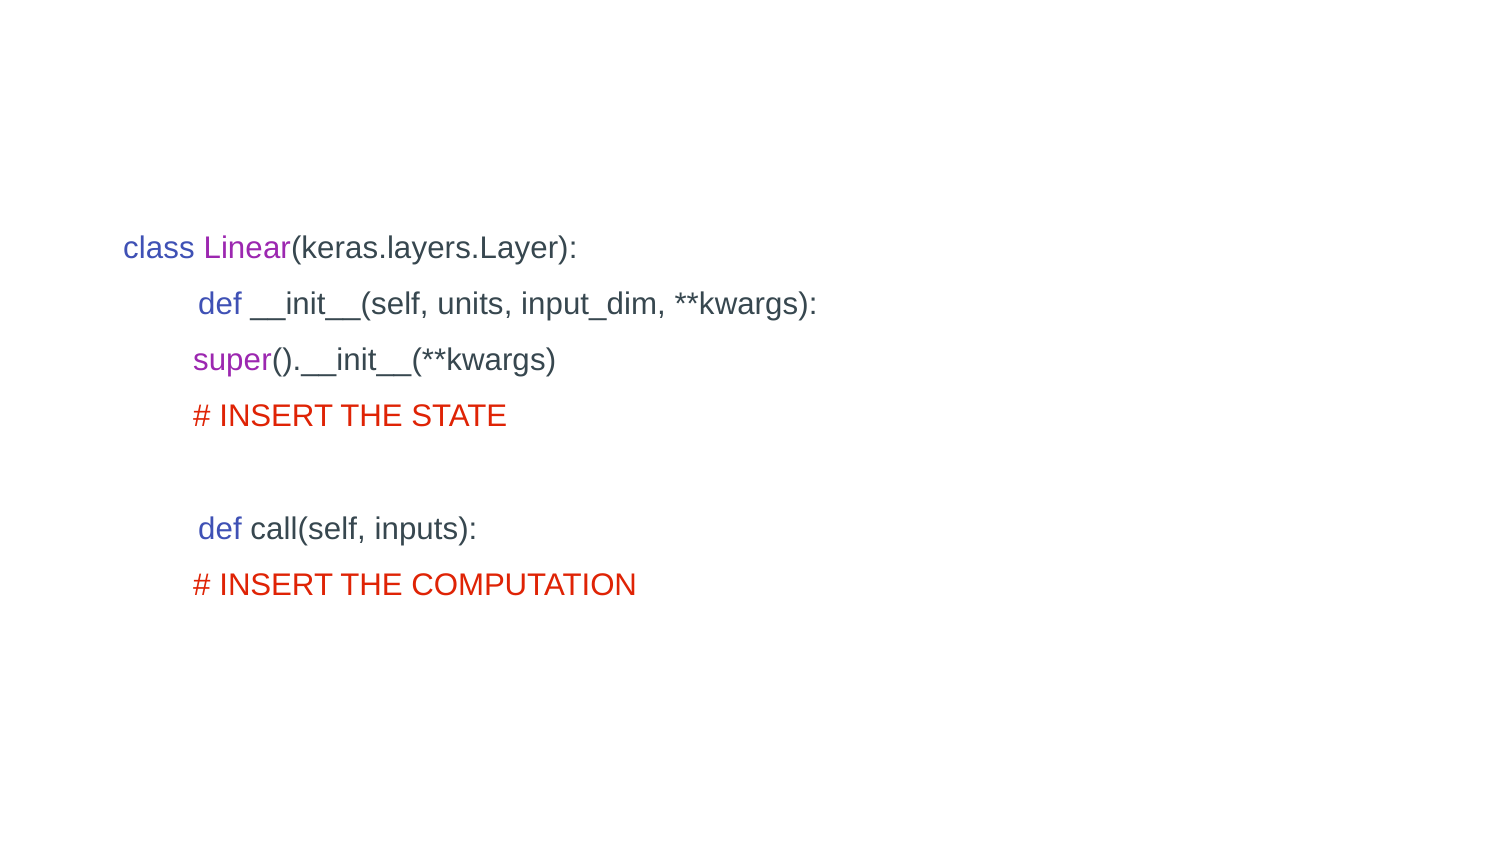

class Linear(keras.layers.Layer):
def __init__(self, units, input_dim, **kwargs):
        super().__init__(**kwargs)
        # INSERT THE STATE

def call(self, inputs):
        # INSERT THE COMPUTATION